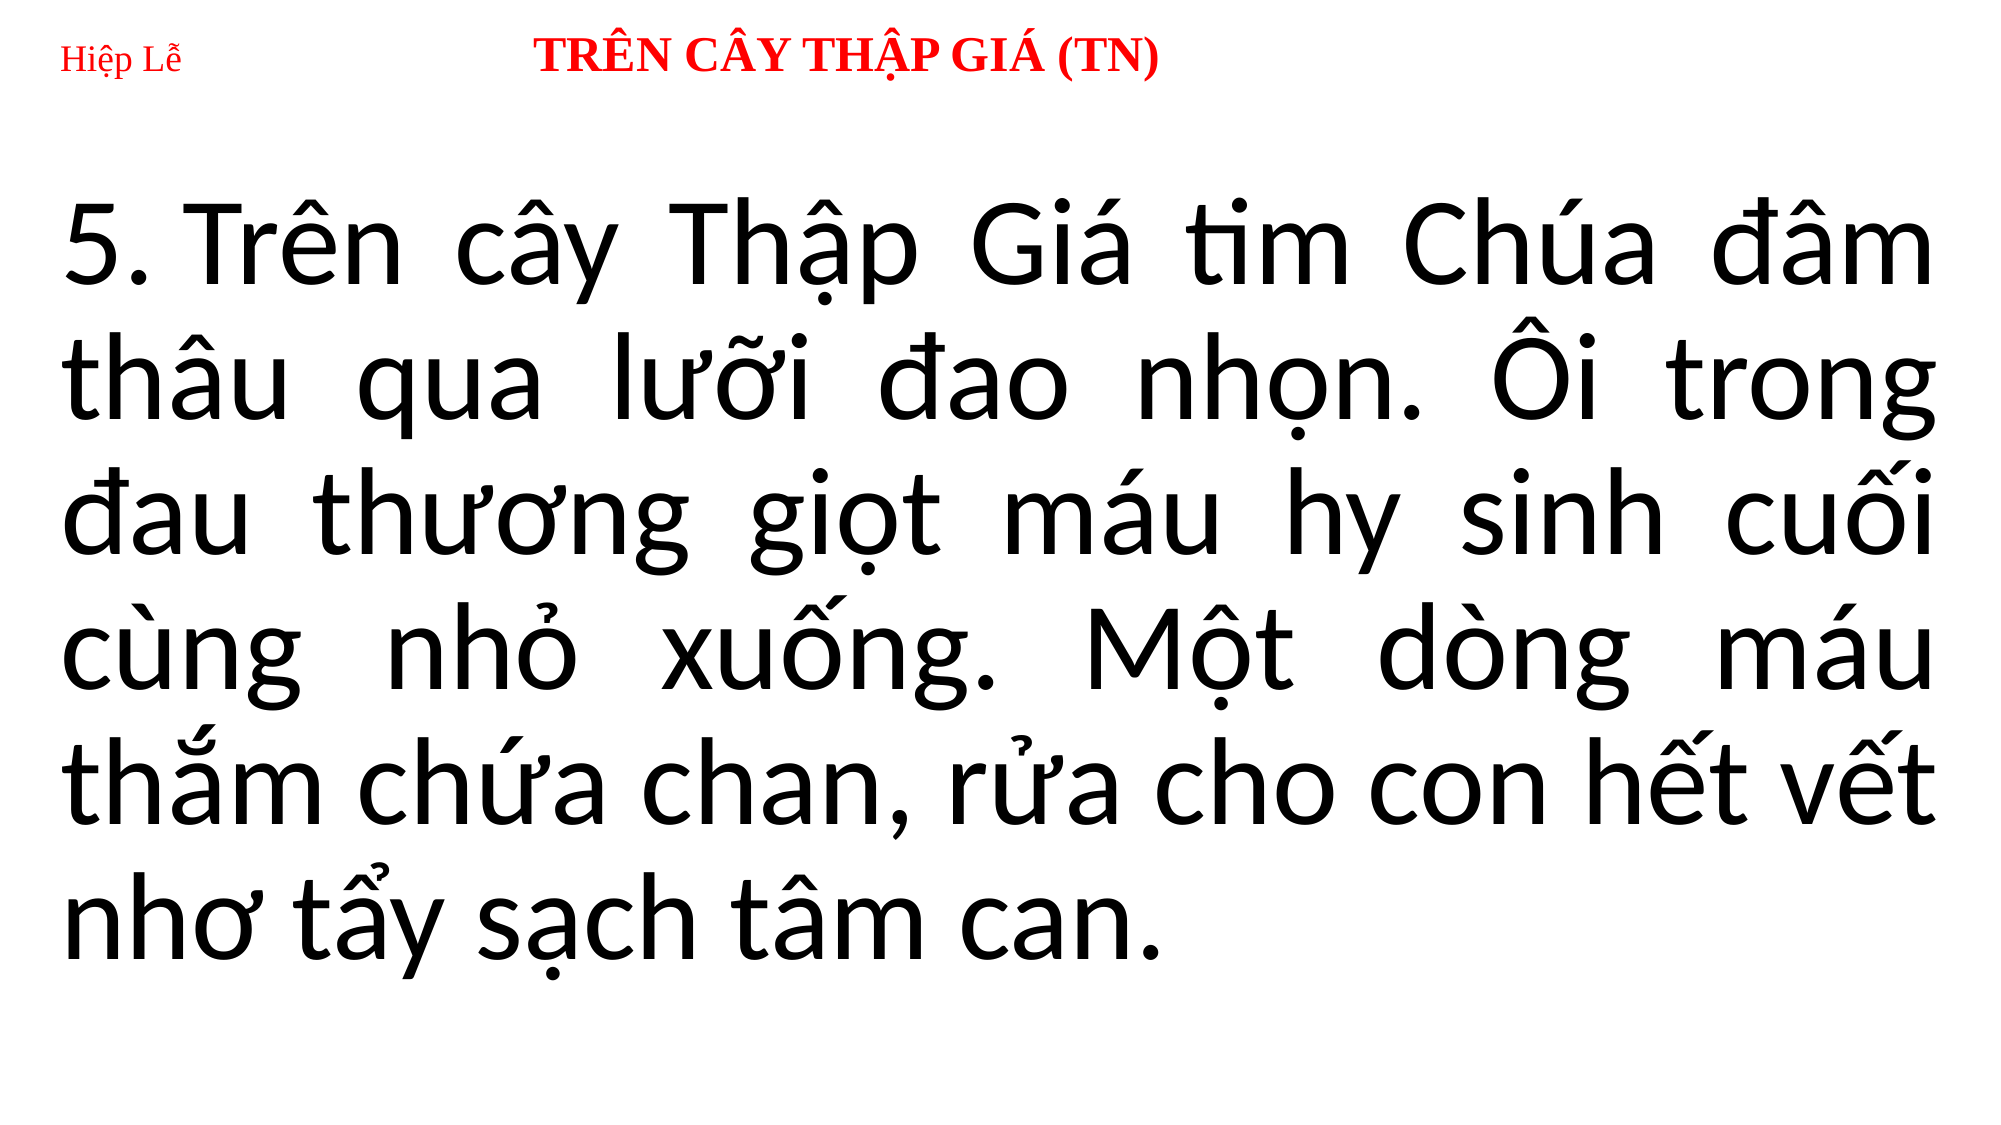

# Hiệp Lễ                                     TRÊN CÂY THẬP GIÁ (TN)
5. Trên cây Thập Giá tim Chúa đâm thâu qua lưỡi đao nhọn. Ôi trong đau thương giọt máu hy sinh cuối cùng nhỏ xuống. Một dòng máu thắm chứa chan, rửa cho con hết vết nhơ tẩy sạch tâm can.